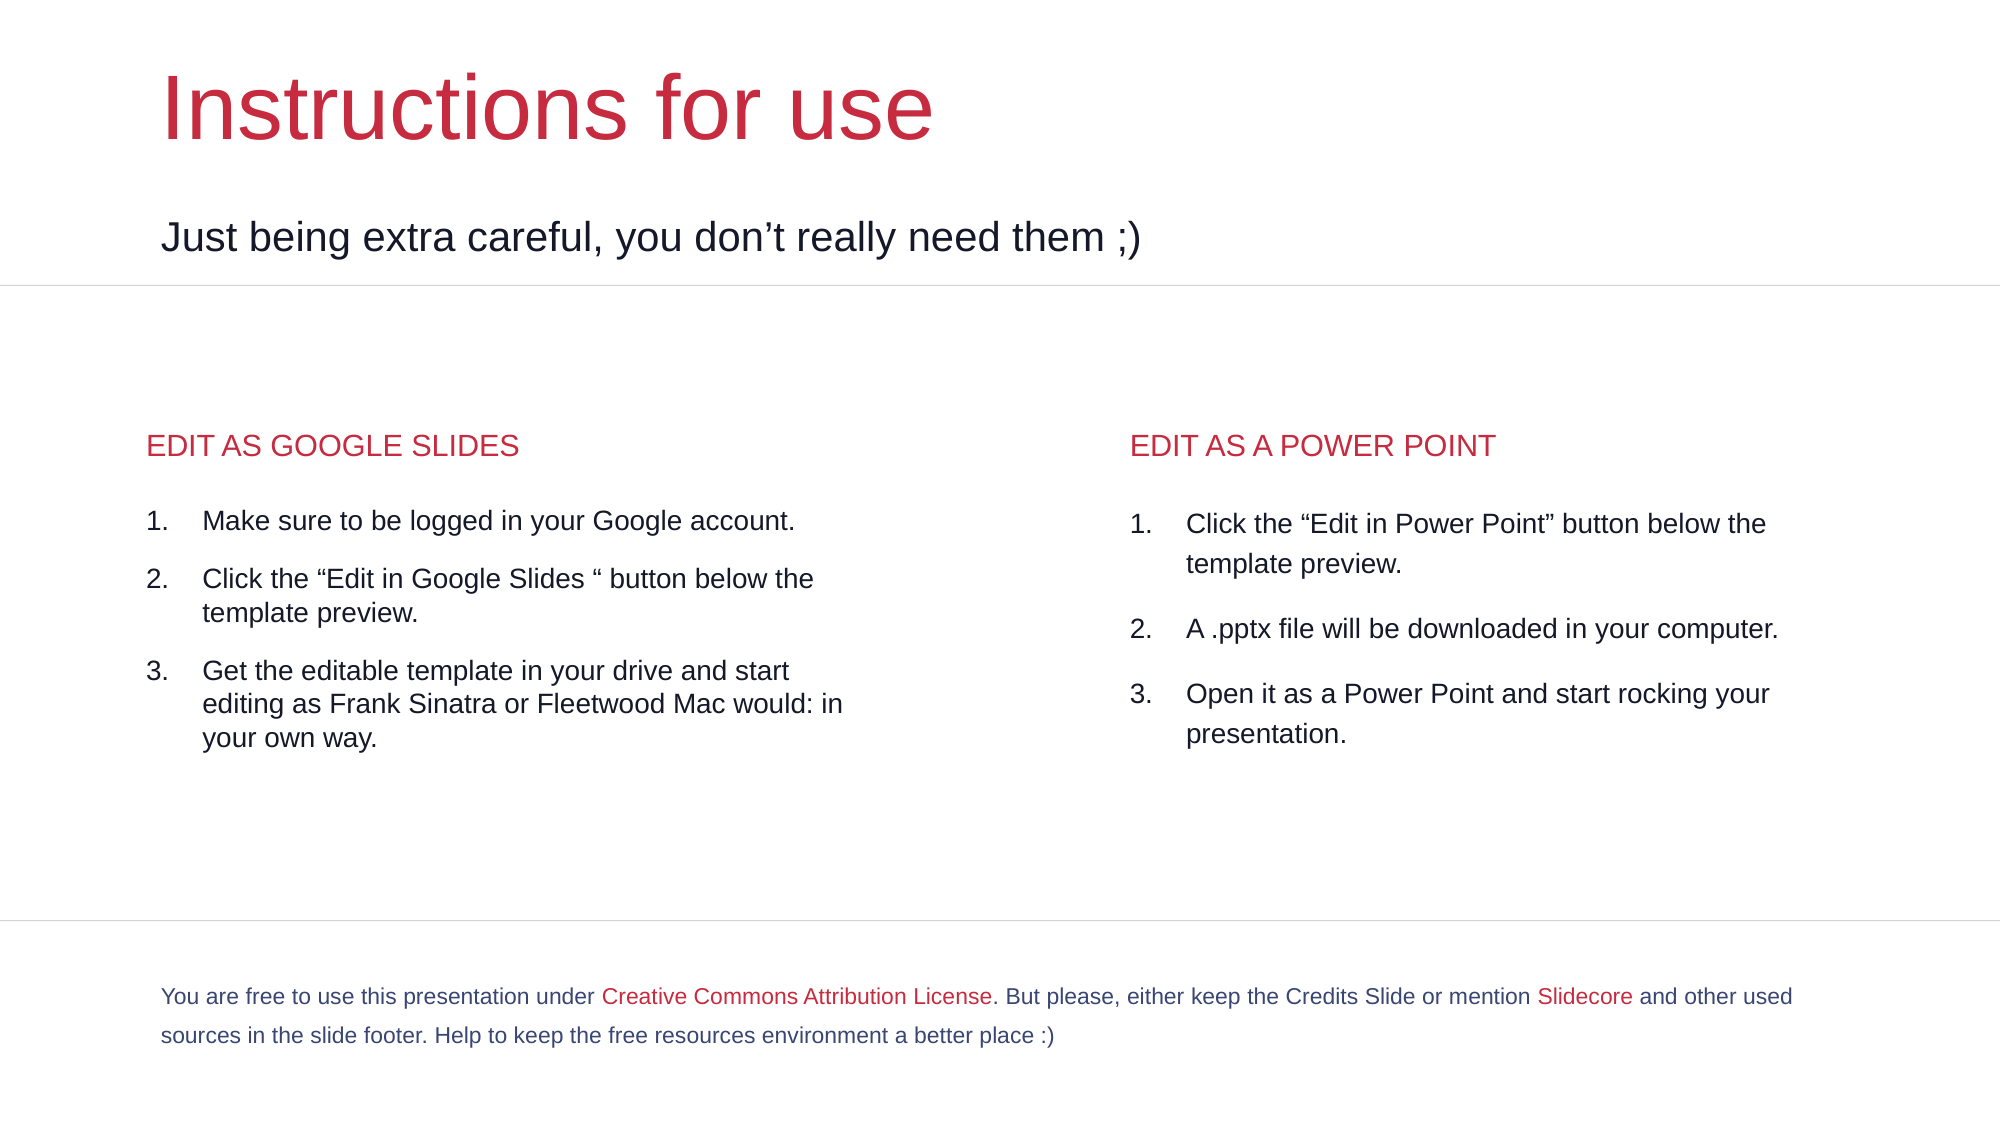

Instructions for use
Just being extra careful, you don’t really need them ;)
EDIT AS GOOGLE SLIDES

Make sure to be logged in your Google account.
Click the “Edit in Google Slides “ button below the template preview.
Get the editable template in your drive and start editing as Frank Sinatra or Fleetwood Mac would: in your own way.
EDIT AS A POWER POINT
Click the “Edit in Power Point” button below the template preview.
A .pptx file will be downloaded in your computer.
Open it as a Power Point and start rocking your presentation.

You are free to use this presentation under Creative Commons Attribution License. But please, either keep the Credits Slide or mention Slidecore and other used sources in the slide footer. Help to keep the free resources environment a better place :)